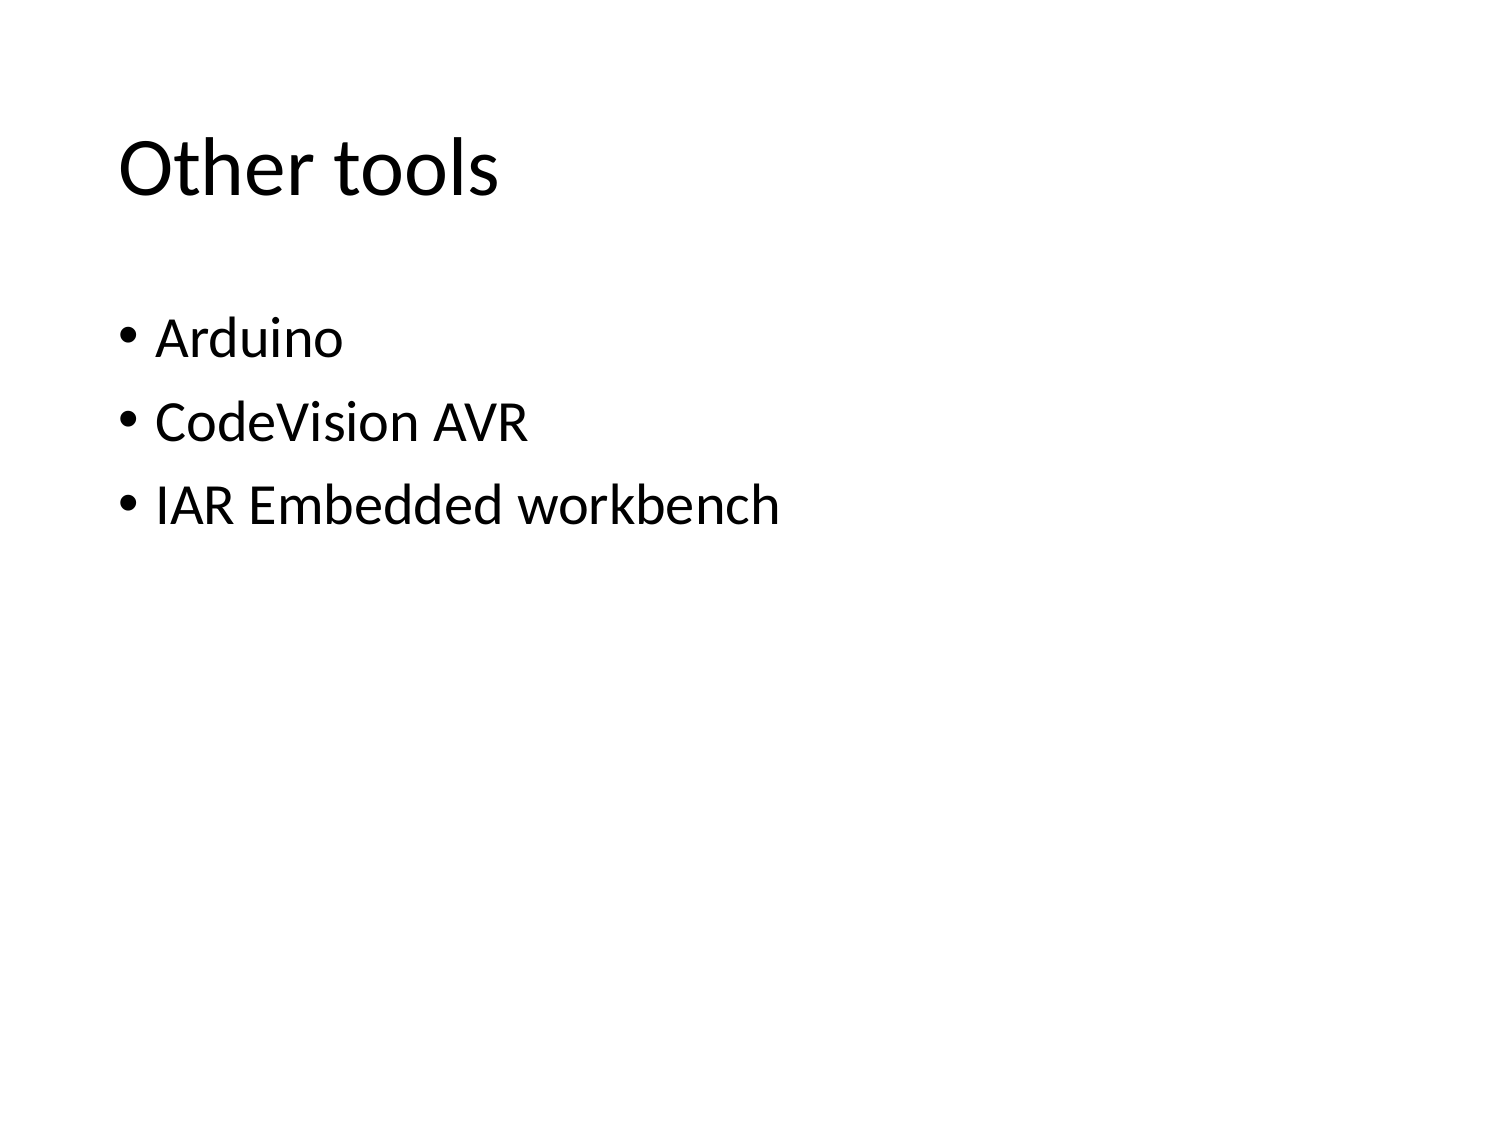

# Other tools
Arduino
CodeVision AVR
IAR Embedded workbench